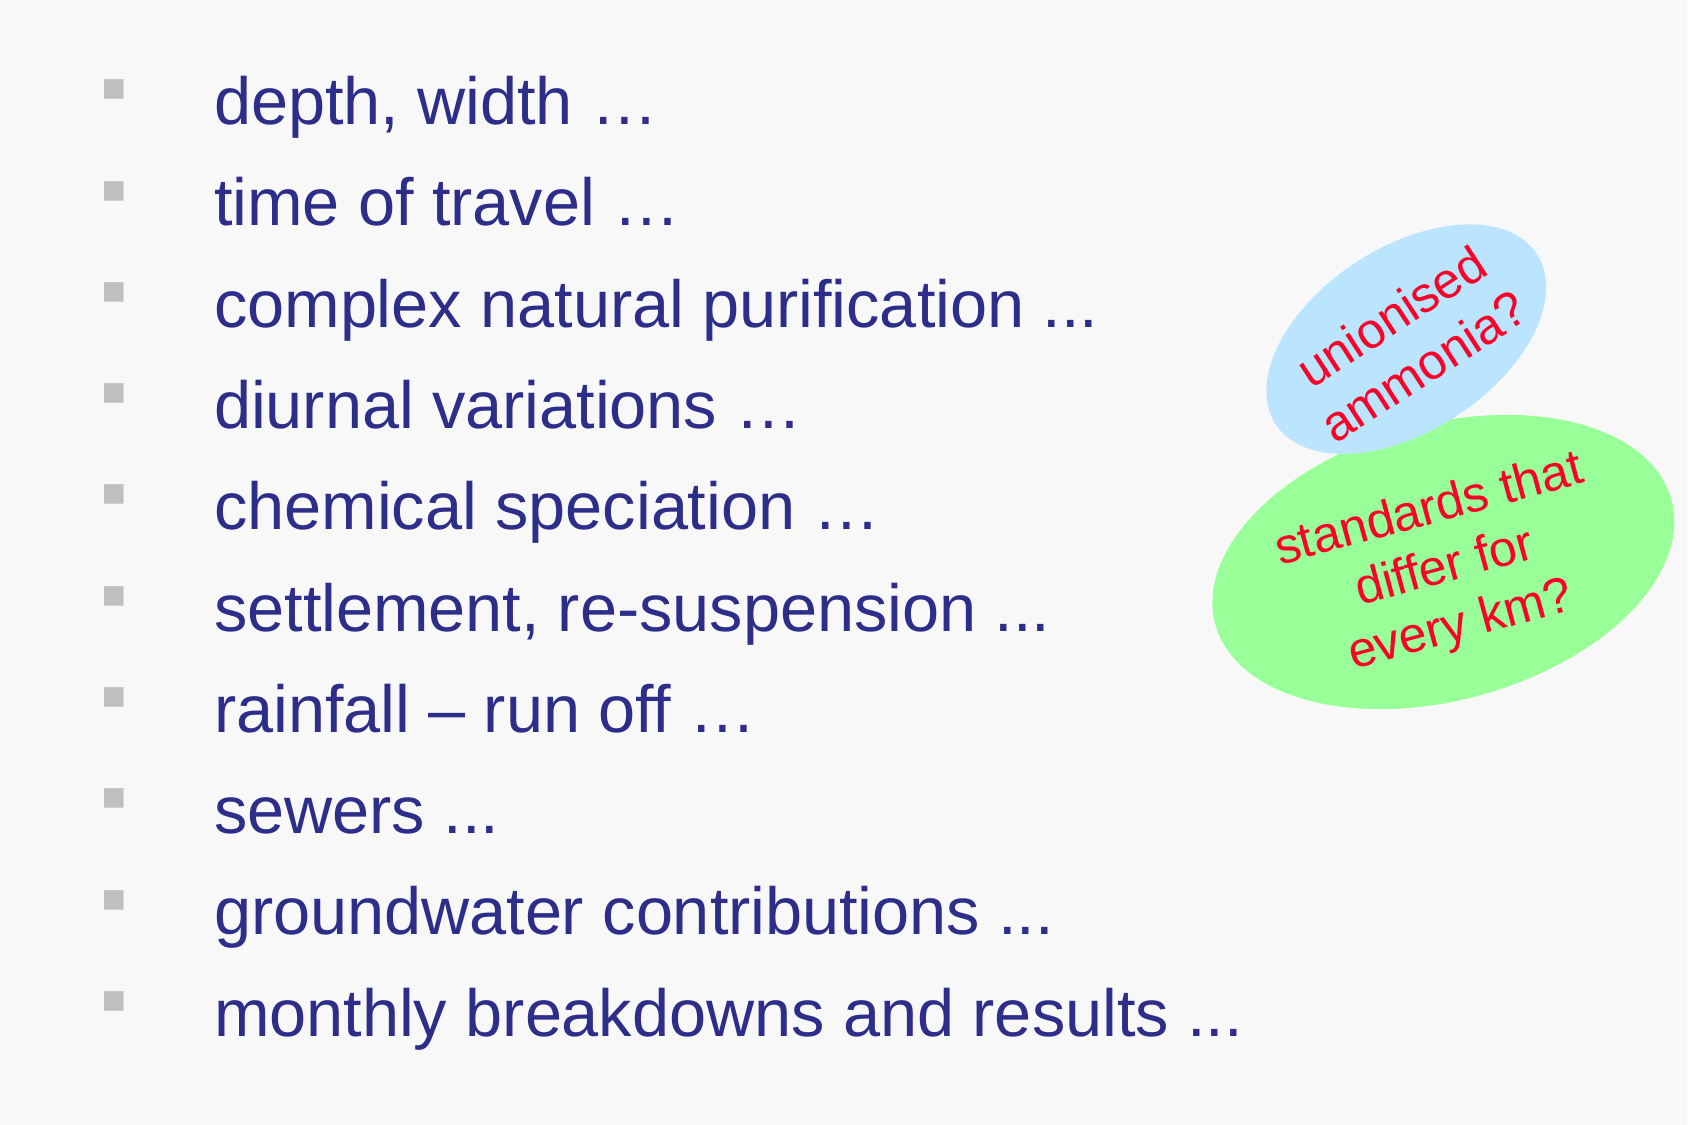

depth, width …
time of travel …
complex natural purification ...
diurnal variations …
chemical speciation …
settlement, re-suspension ...
rainfall – run off …
sewers ...
groundwater contributions ...
monthly breakdowns and results ...
unionised
ammonia?
standards that
differ for
every km?